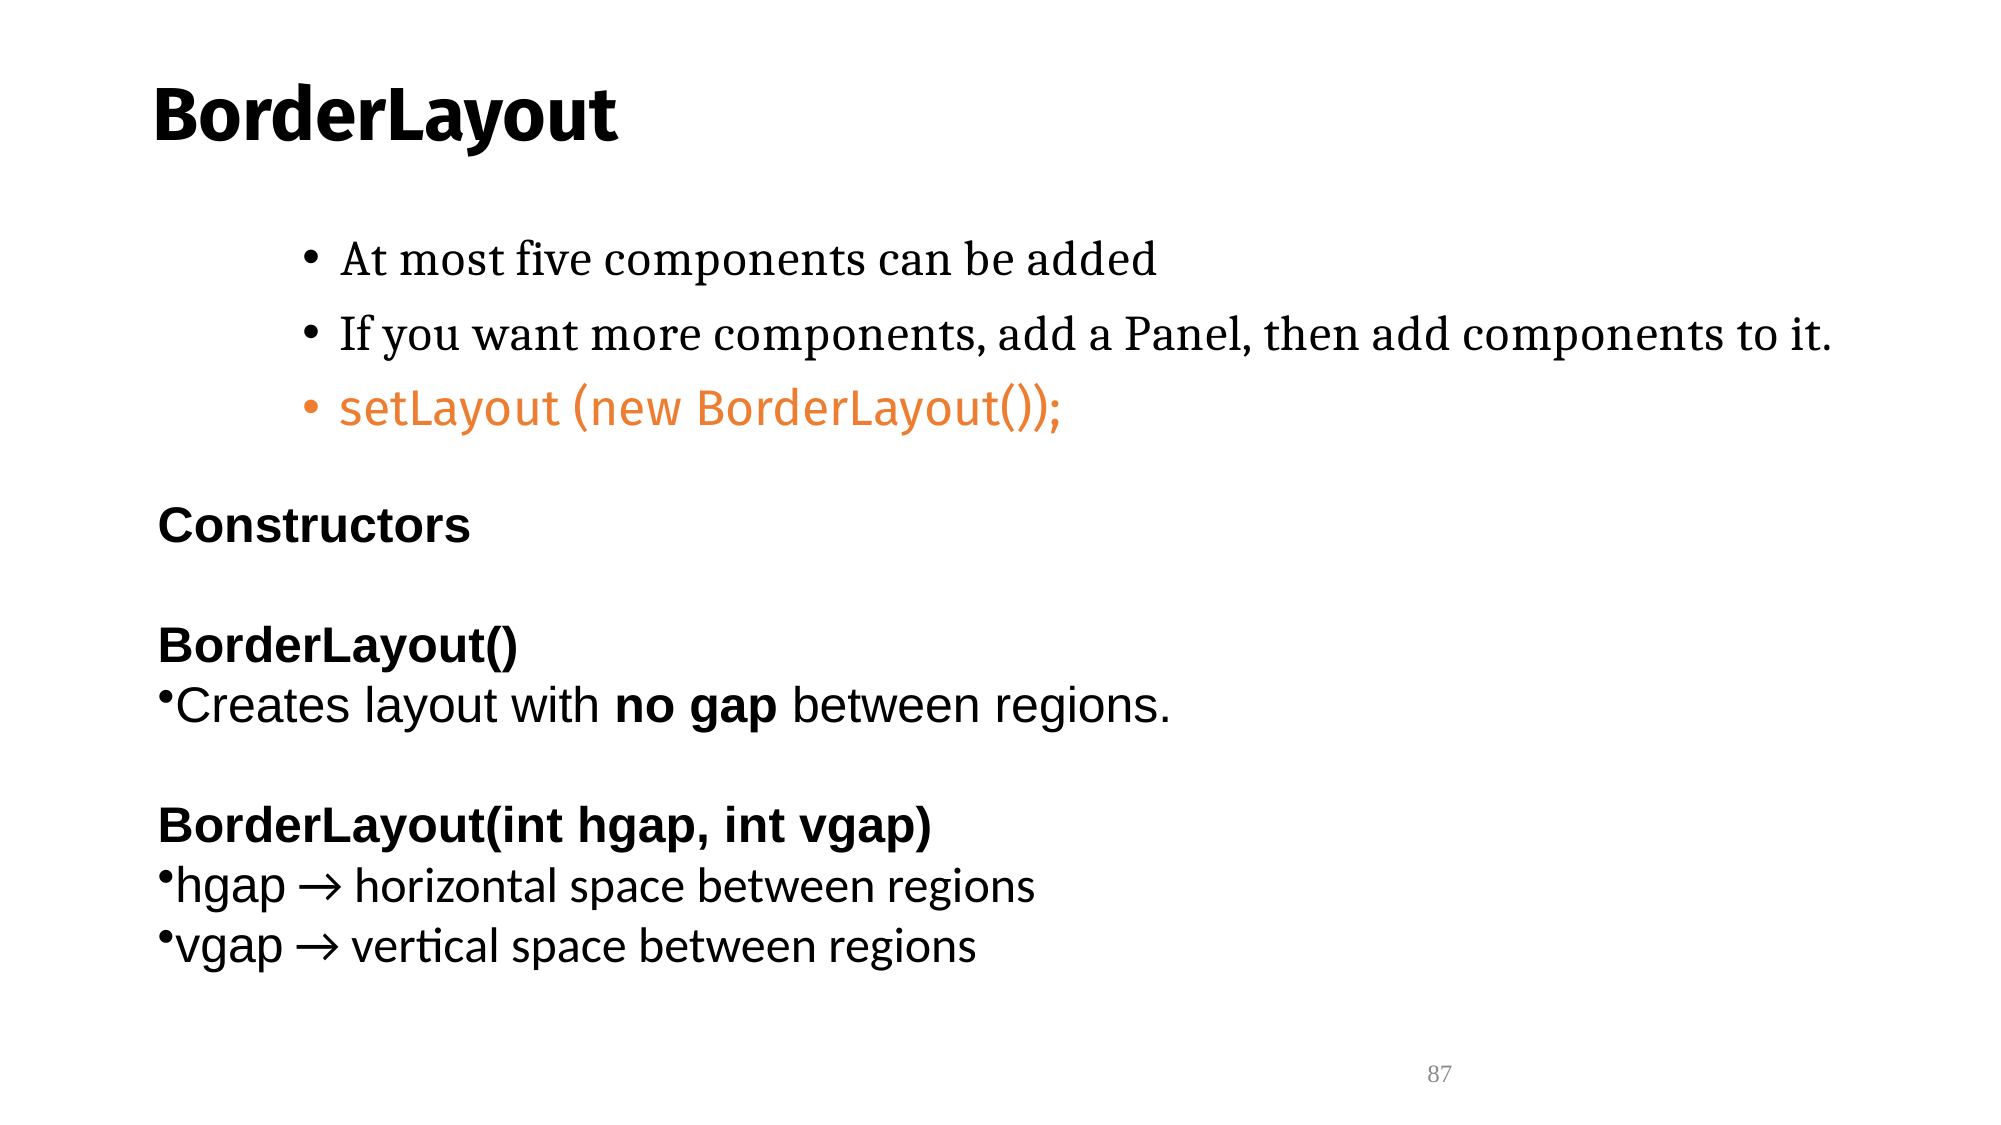

# BorderLayout
At most five components can be added
If you want more components, add a Panel, then add components to it.
setLayout (new BorderLayout());
Constructors

BorderLayout()
Creates layout with no gap between regions.

BorderLayout(int hgap, int vgap)
hgap → horizontal space between regions
vgap → vertical space between regions

87